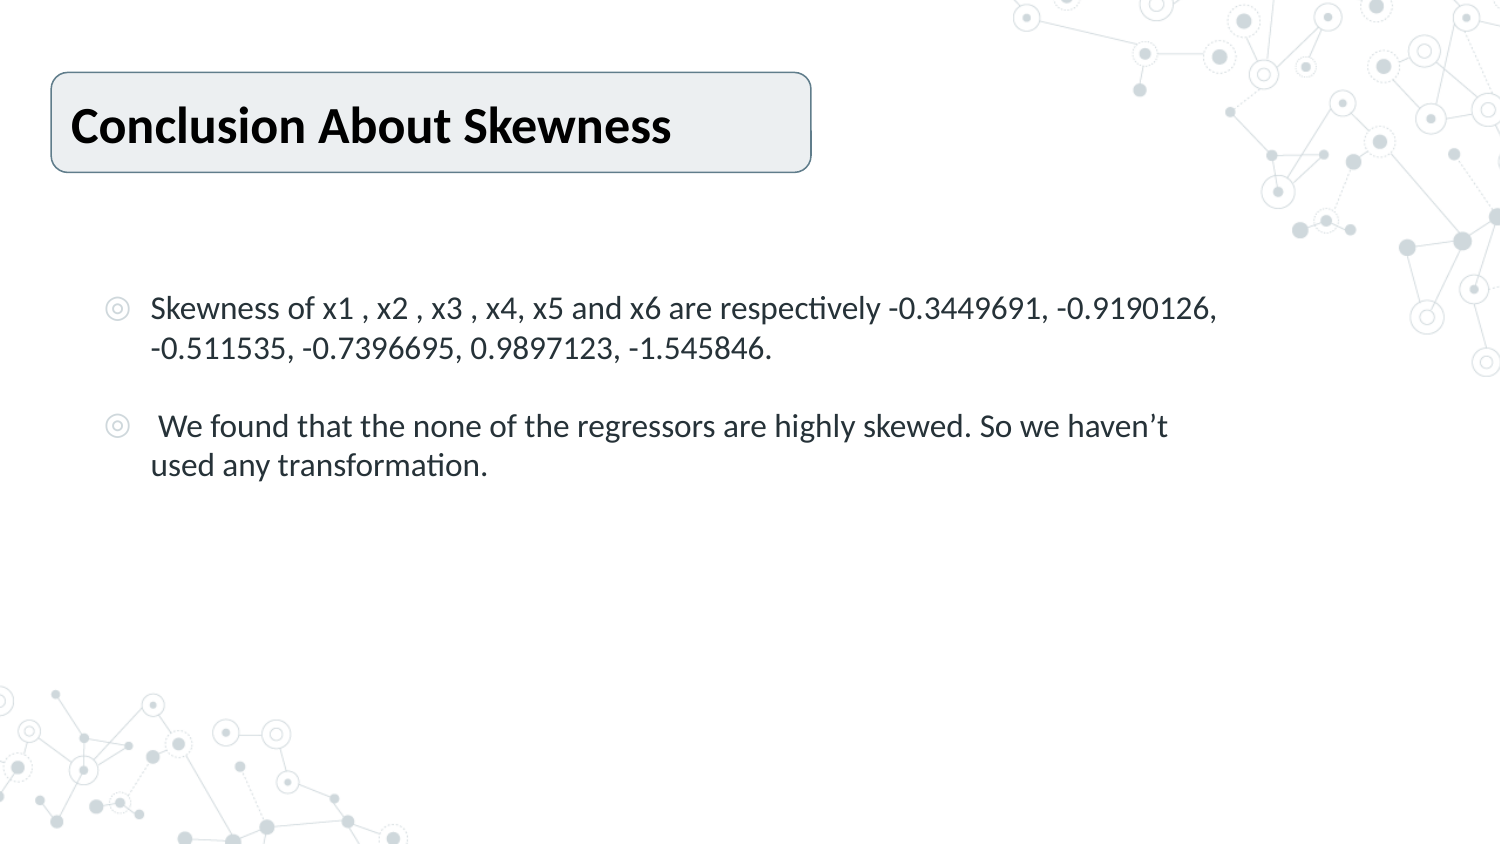

Conclusion About Skewness

Skewness of x1 , x2 , x3 , x4, x5 and x6 are respectively -0.3449691, -0.9190126, -0.511535, -0.7396695, 0.9897123, -1.545846.
 We found that the none of the regressors are highly skewed. So we haven’t used any transformation.